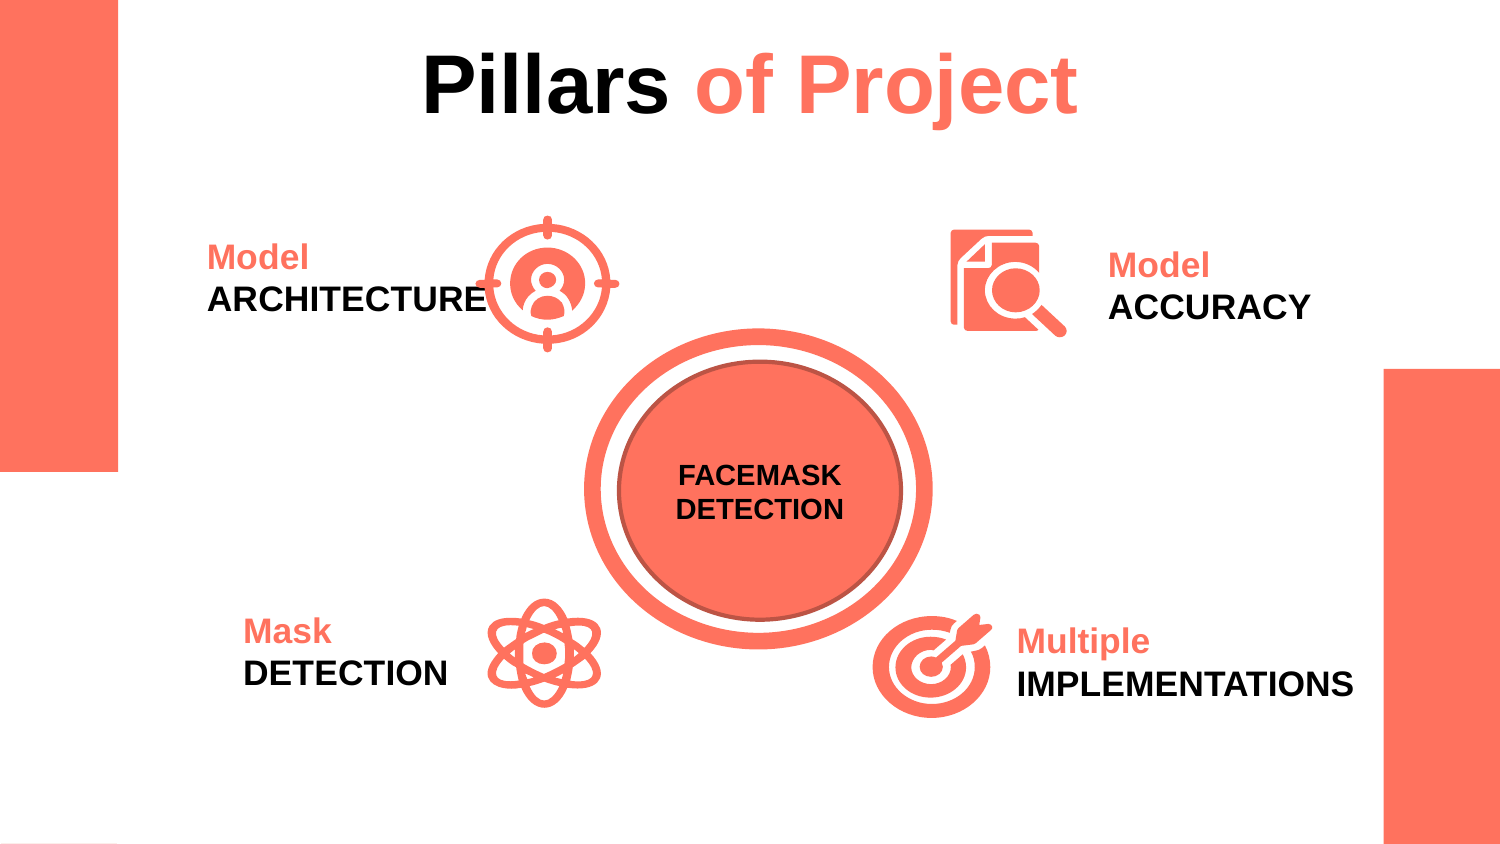

Pillars of Project

# Model ARCHITECTURE
Model
ACCURACY

FACEMASK DETECTION

Mask
DETECTION

Multiple
IMPLEMENTATIONS